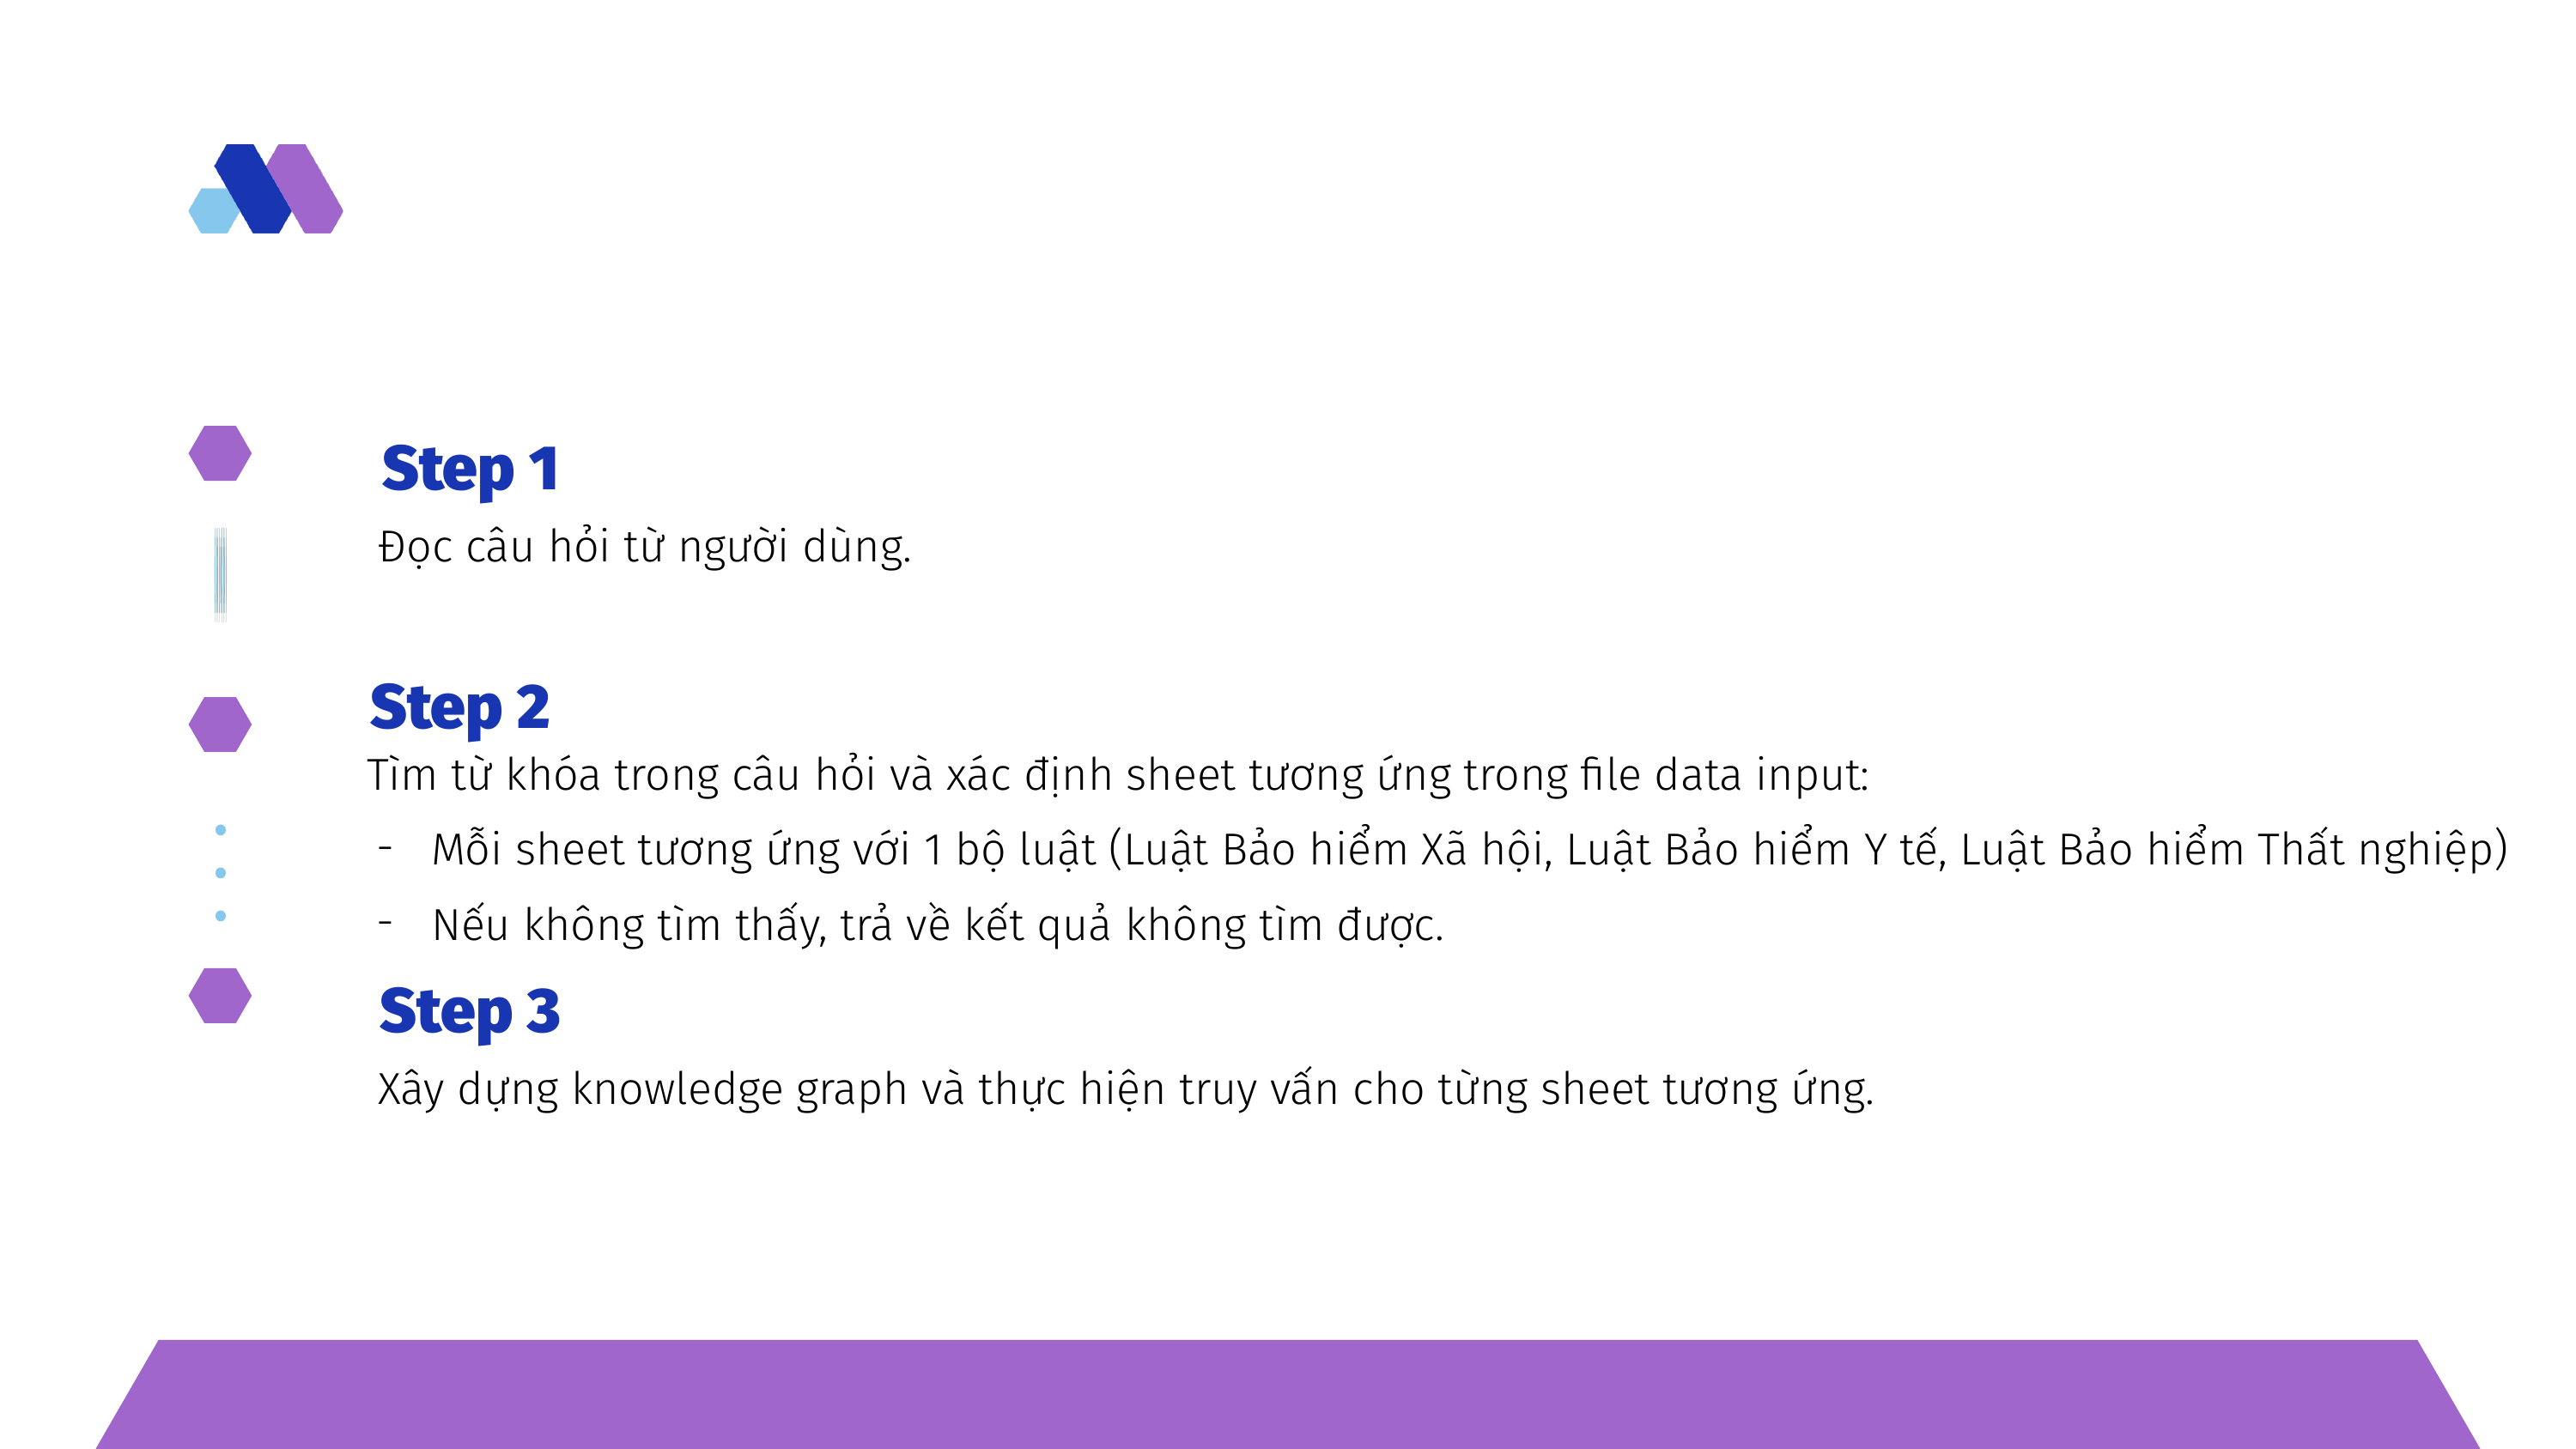

Step 1
Đọc câu hỏi từ người dùng.

Step 2
Tìm từ khóa trong câu hỏi và xác định sheet tương ứng trong file data input:
Mỗi sheet tương ứng với 1 bộ luật (Luật Bảo hiểm Xã hội, Luật Bảo hiểm Y tế, Luật Bảo hiểm Thất nghiệp)
Nếu không tìm thấy, trả về kết quả không tìm được.

Step 3
Xây dựng knowledge graph và thực hiện truy vấn cho từng sheet tương ứng.